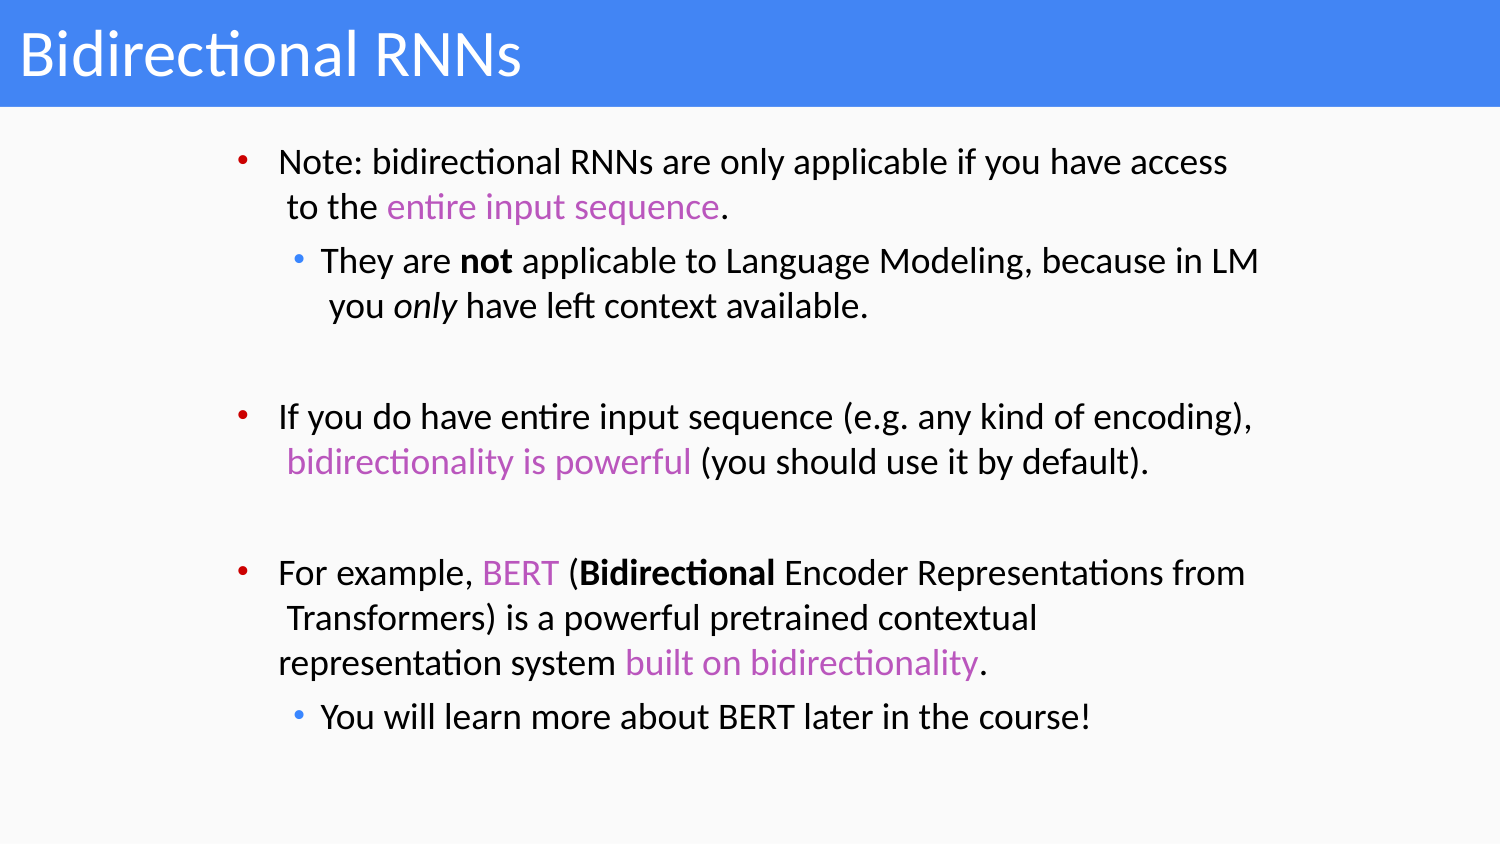

# Bidirectional RNNs
Note: bidirectional RNNs are only applicable if you have access  to the entire input sequence.
They are not applicable to Language Modeling, because in LM  you only have left context available.

If you do have entire input sequence (e.g. any kind of encoding),  bidirectionality is powerful (you should use it by default).

For example, BERT (Bidirectional Encoder Representations from  Transformers) is a powerful pretrained contextual  representation system built on bidirectionality.
You will learn more about BERT later in the course!